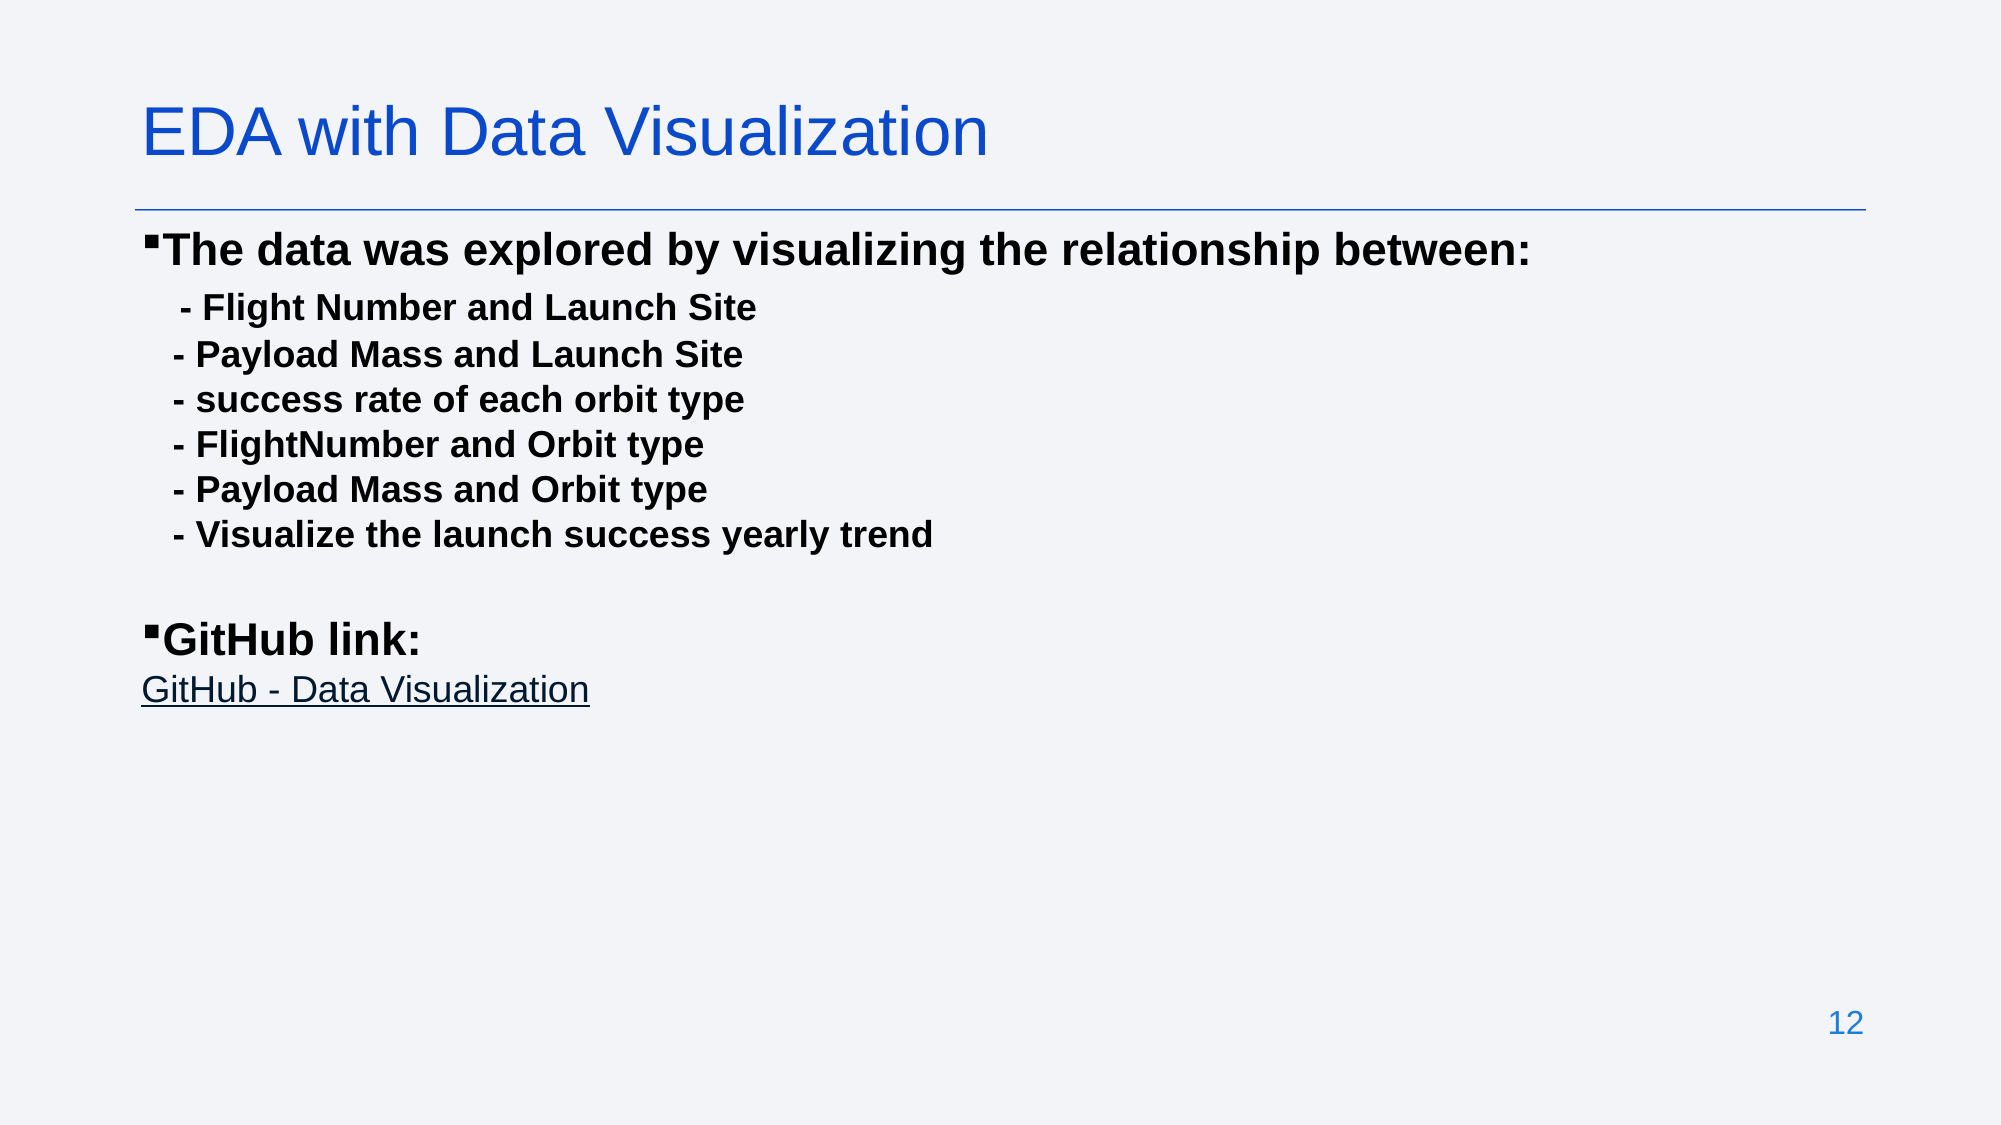

EDA with Data Visualization
The data was explored by visualizing the relationship between:
   - Flight Number and Launch Site
   - Payload Mass and Launch Site
   - success rate of each orbit type
   - FlightNumber and Orbit type
   - Payload Mass and Orbit type
   - Visualize the launch success yearly trend

GitHub link:
GitHub - Data Visualization

12